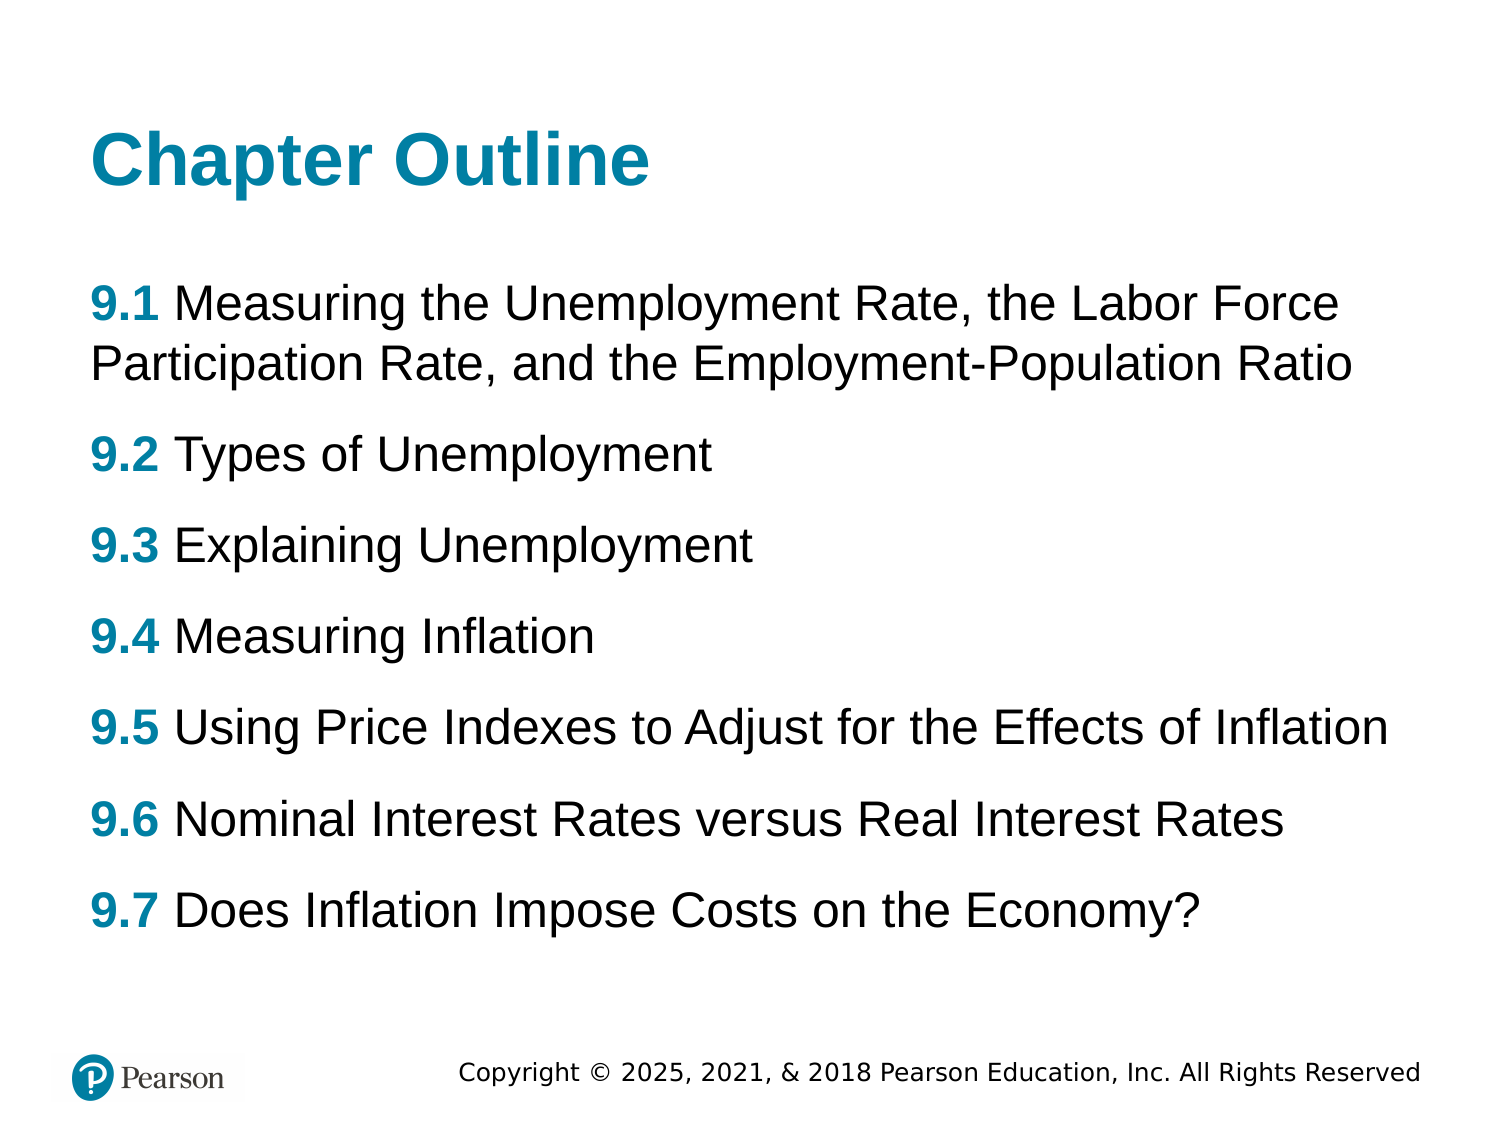

# Chapter Outline
9.1 Measuring the Unemployment Rate, the Labor Force Participation Rate, and the Employment-Population Ratio
9.2 Types of Unemployment
9.3 Explaining Unemployment
9.4 Measuring Inflation
9.5 Using Price Indexes to Adjust for the Effects of Inflation
9.6 Nominal Interest Rates versus Real Interest Rates
9.7 Does Inflation Impose Costs on the Economy?